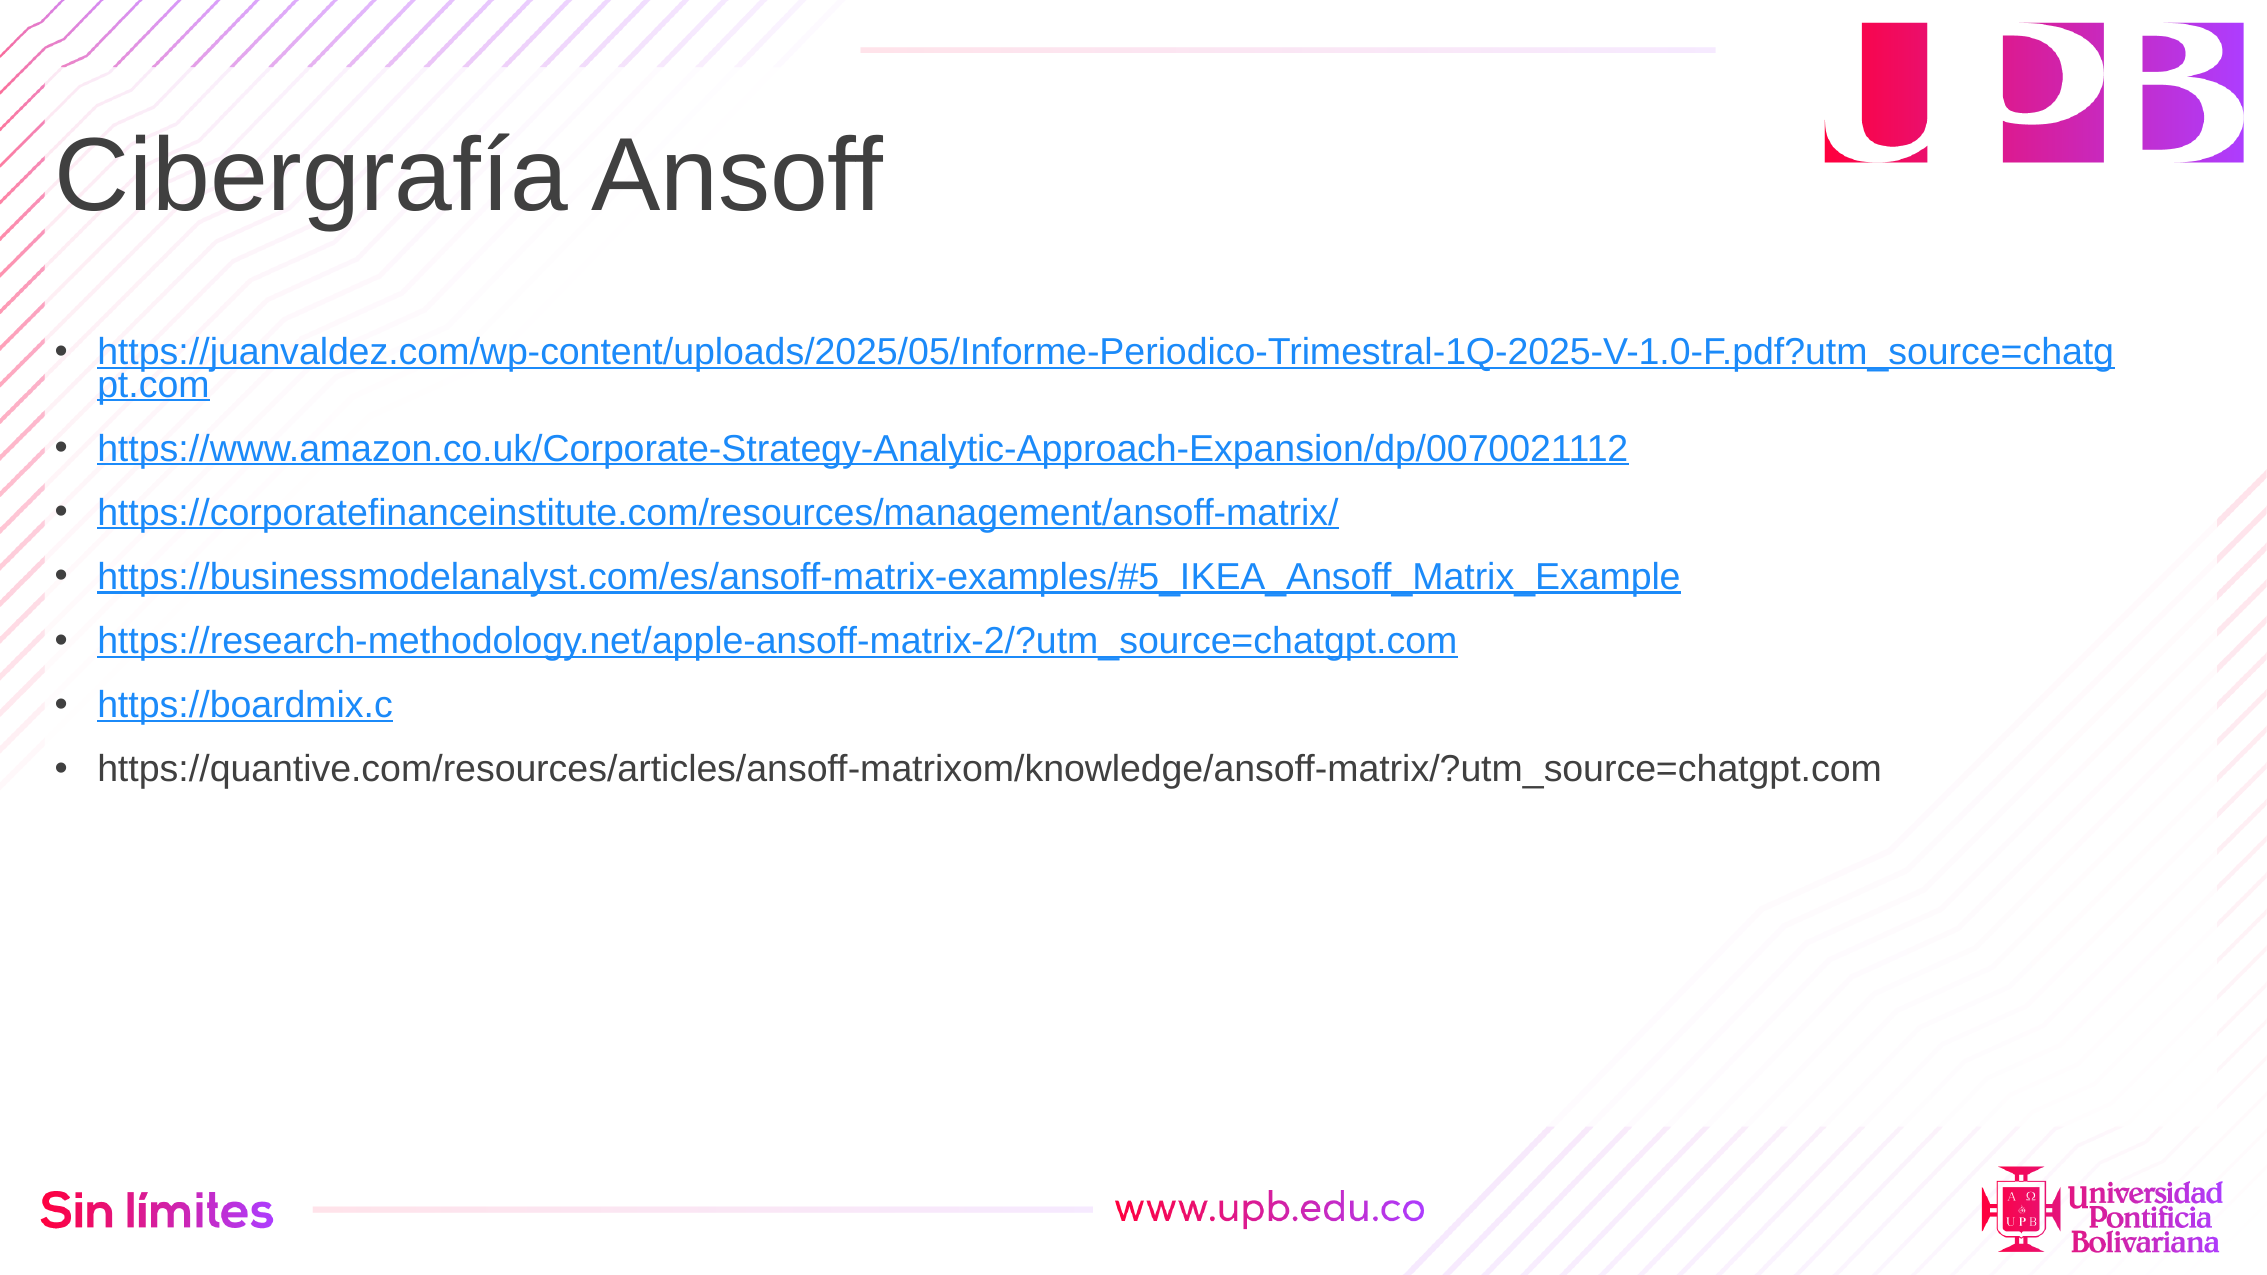

92
# Cibergrafía Ansoff
https://juanvaldez.com/wp-content/uploads/2025/05/Informe-Periodico-Trimestral-1Q-2025-V-1.0-F.pdf?utm_source=chatgpt.com
https://www.amazon.co.uk/Corporate-Strategy-Analytic-Approach-Expansion/dp/0070021112
https://corporatefinanceinstitute.com/resources/management/ansoff-matrix/
https://businessmodelanalyst.com/es/ansoff-matrix-examples/#5_IKEA_Ansoff_Matrix_Example
https://research-methodology.net/apple-ansoff-matrix-2/?utm_source=chatgpt.com
https://boardmix.c
https://quantive.com/resources/articles/ansoff-matrixom/knowledge/ansoff-matrix/?utm_source=chatgpt.com